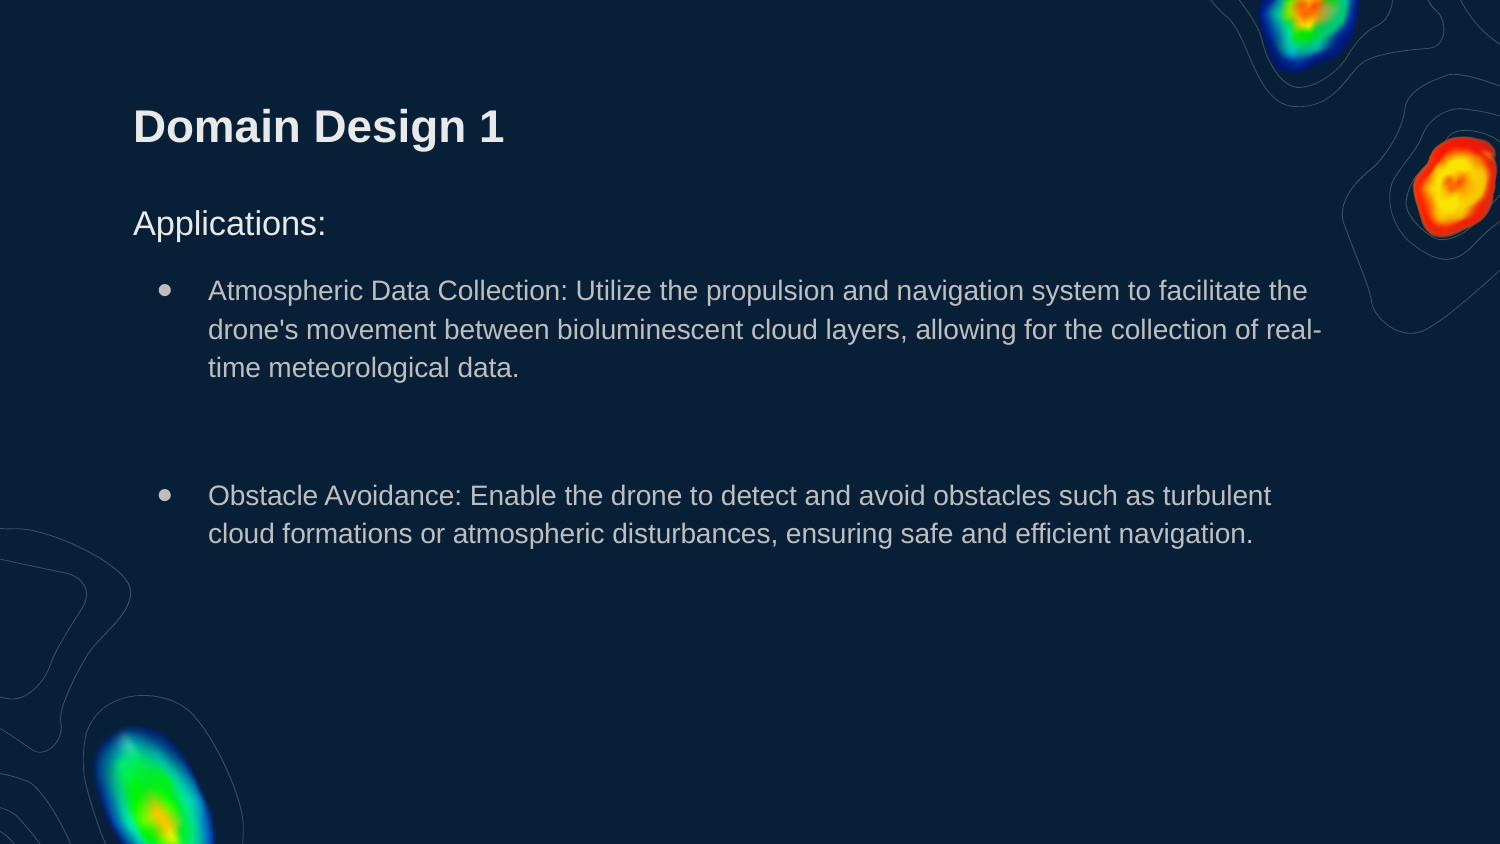

# Domain Design 1

Applications:
Atmospheric Data Collection: Utilize the propulsion and navigation system to facilitate the drone's movement between bioluminescent cloud layers, allowing for the collection of real-time meteorological data.

Obstacle Avoidance: Enable the drone to detect and avoid obstacles such as turbulent cloud formations or atmospheric disturbances, ensuring safe and efficient navigation.